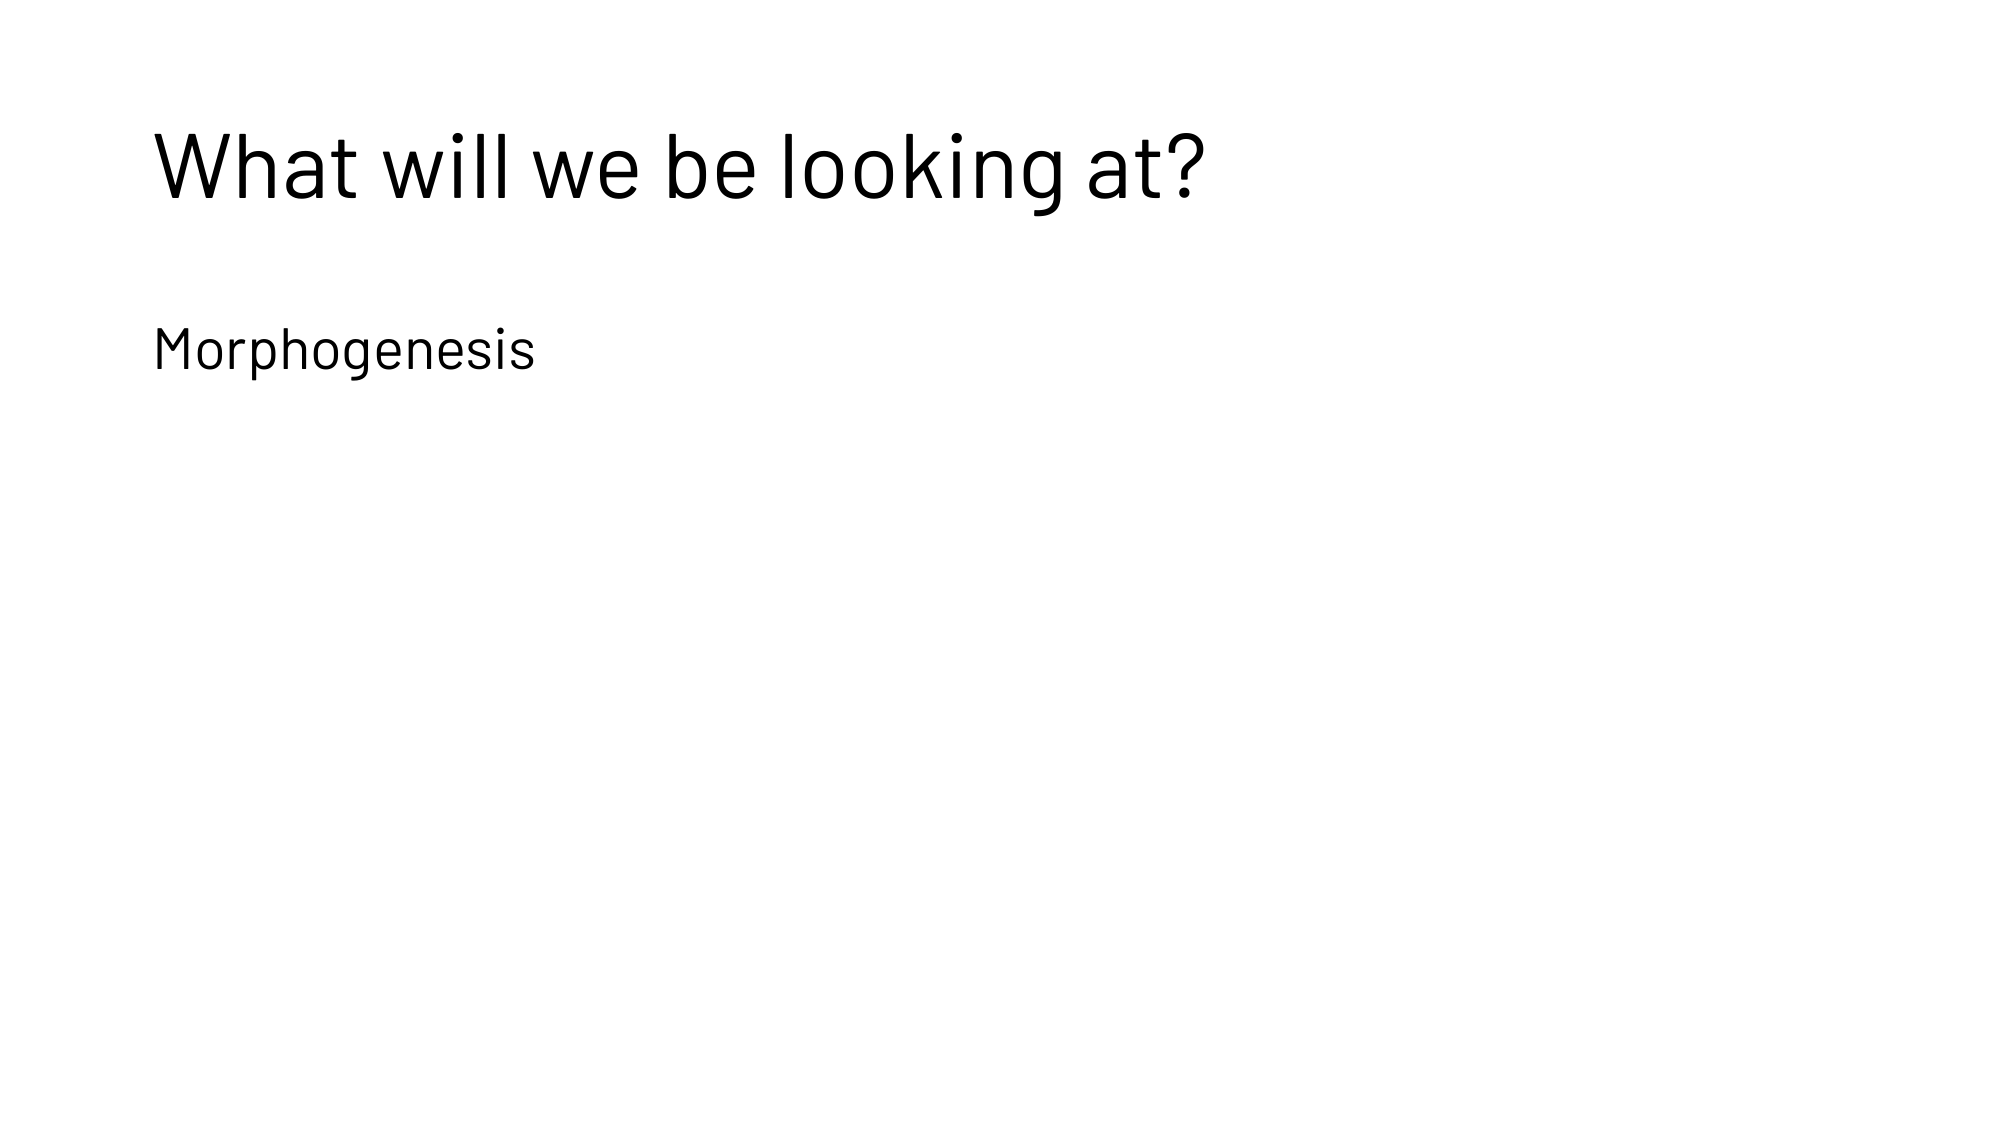

# What will we be looking at?
Morphogenesis